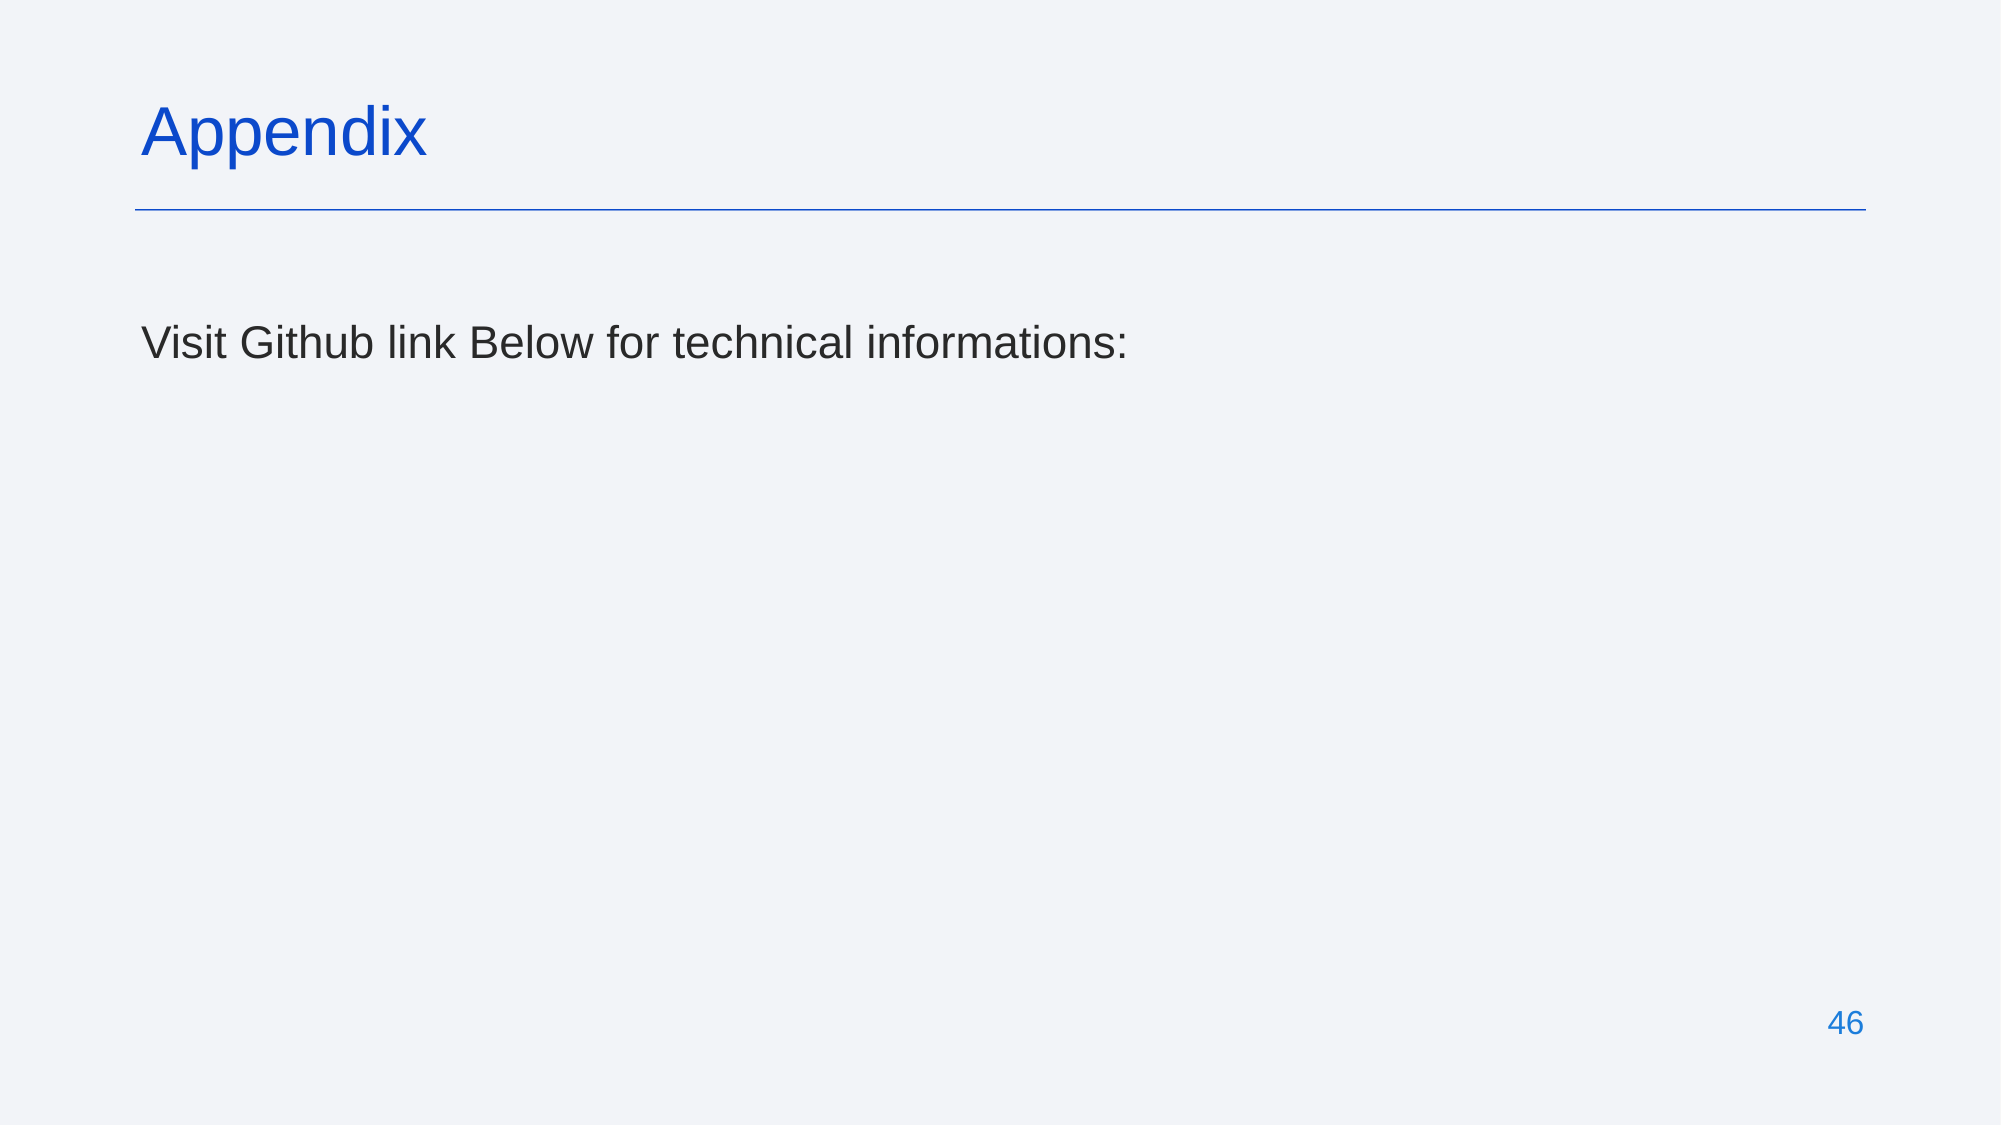

Appendix
Visit Github link Below for technical informations:

46